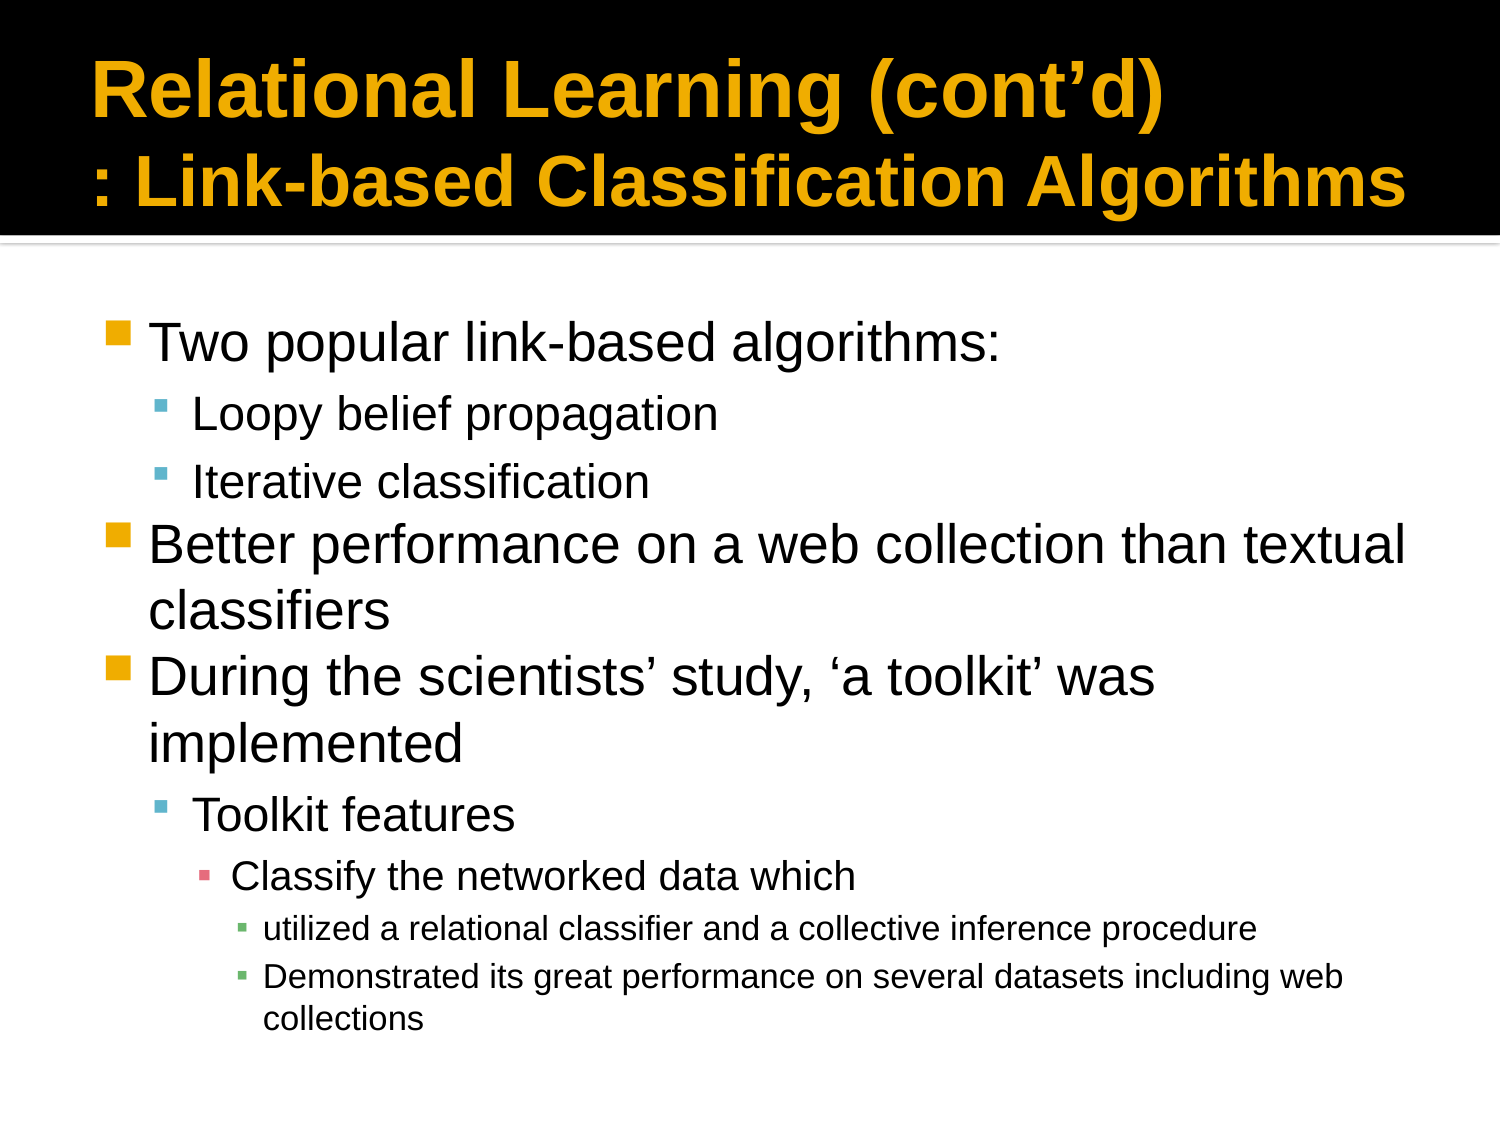

# Relational Learning (cont’d) : Link-based Classification Algorithms
Two popular link-based algorithms:
Loopy belief propagation
Iterative classification
Better performance on a web collection than textual classifiers
During the scientists’ study, ‘a toolkit’ was implemented
Toolkit features
Classify the networked data which
utilized a relational classifier and a collective inference procedure
Demonstrated its great performance on several datasets including web collections